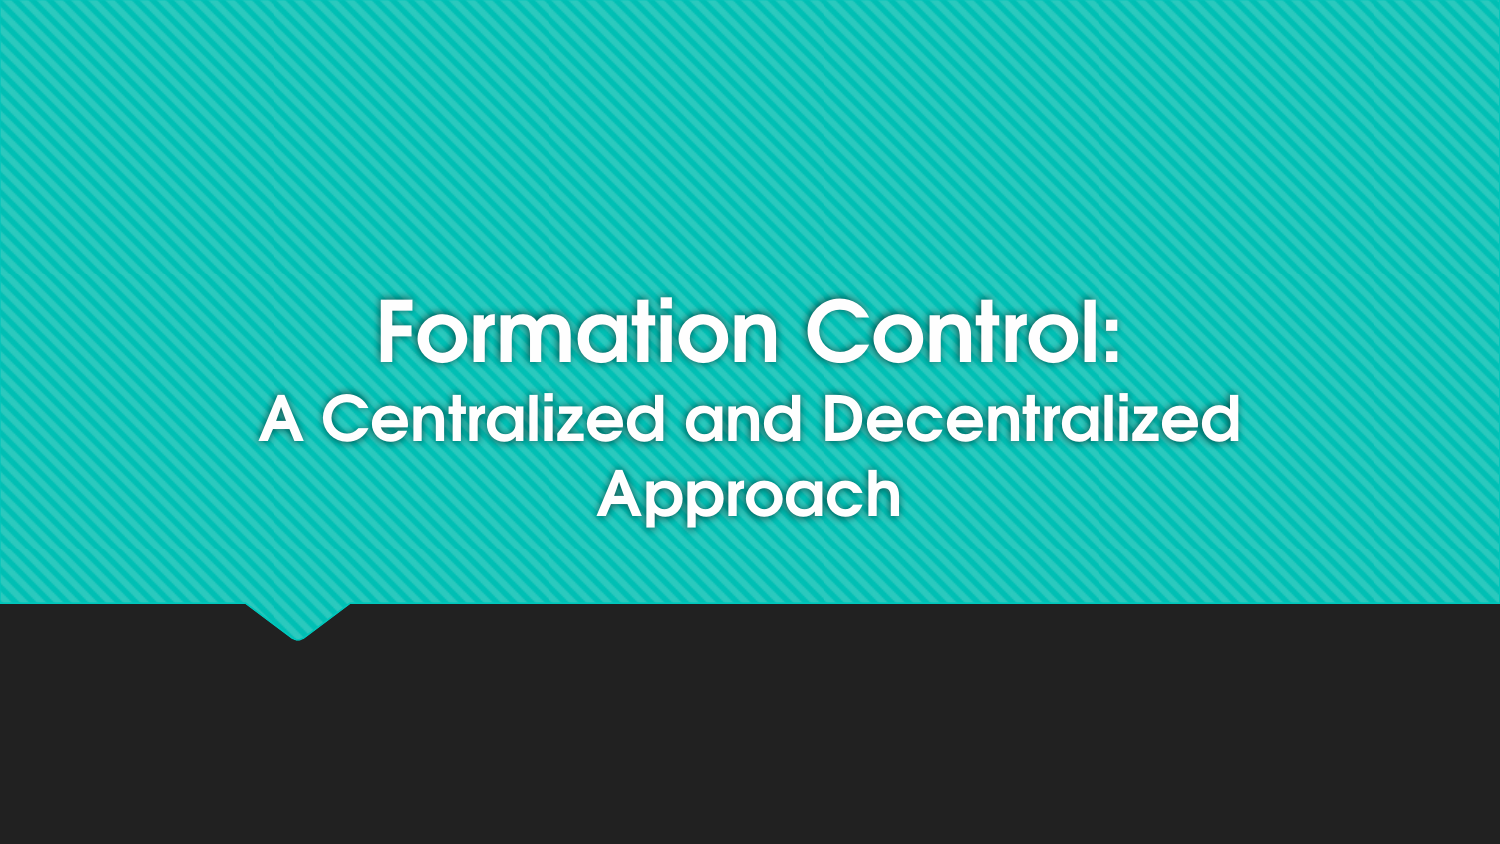

# Formation Control:
A Centralized and Decentralized Approach